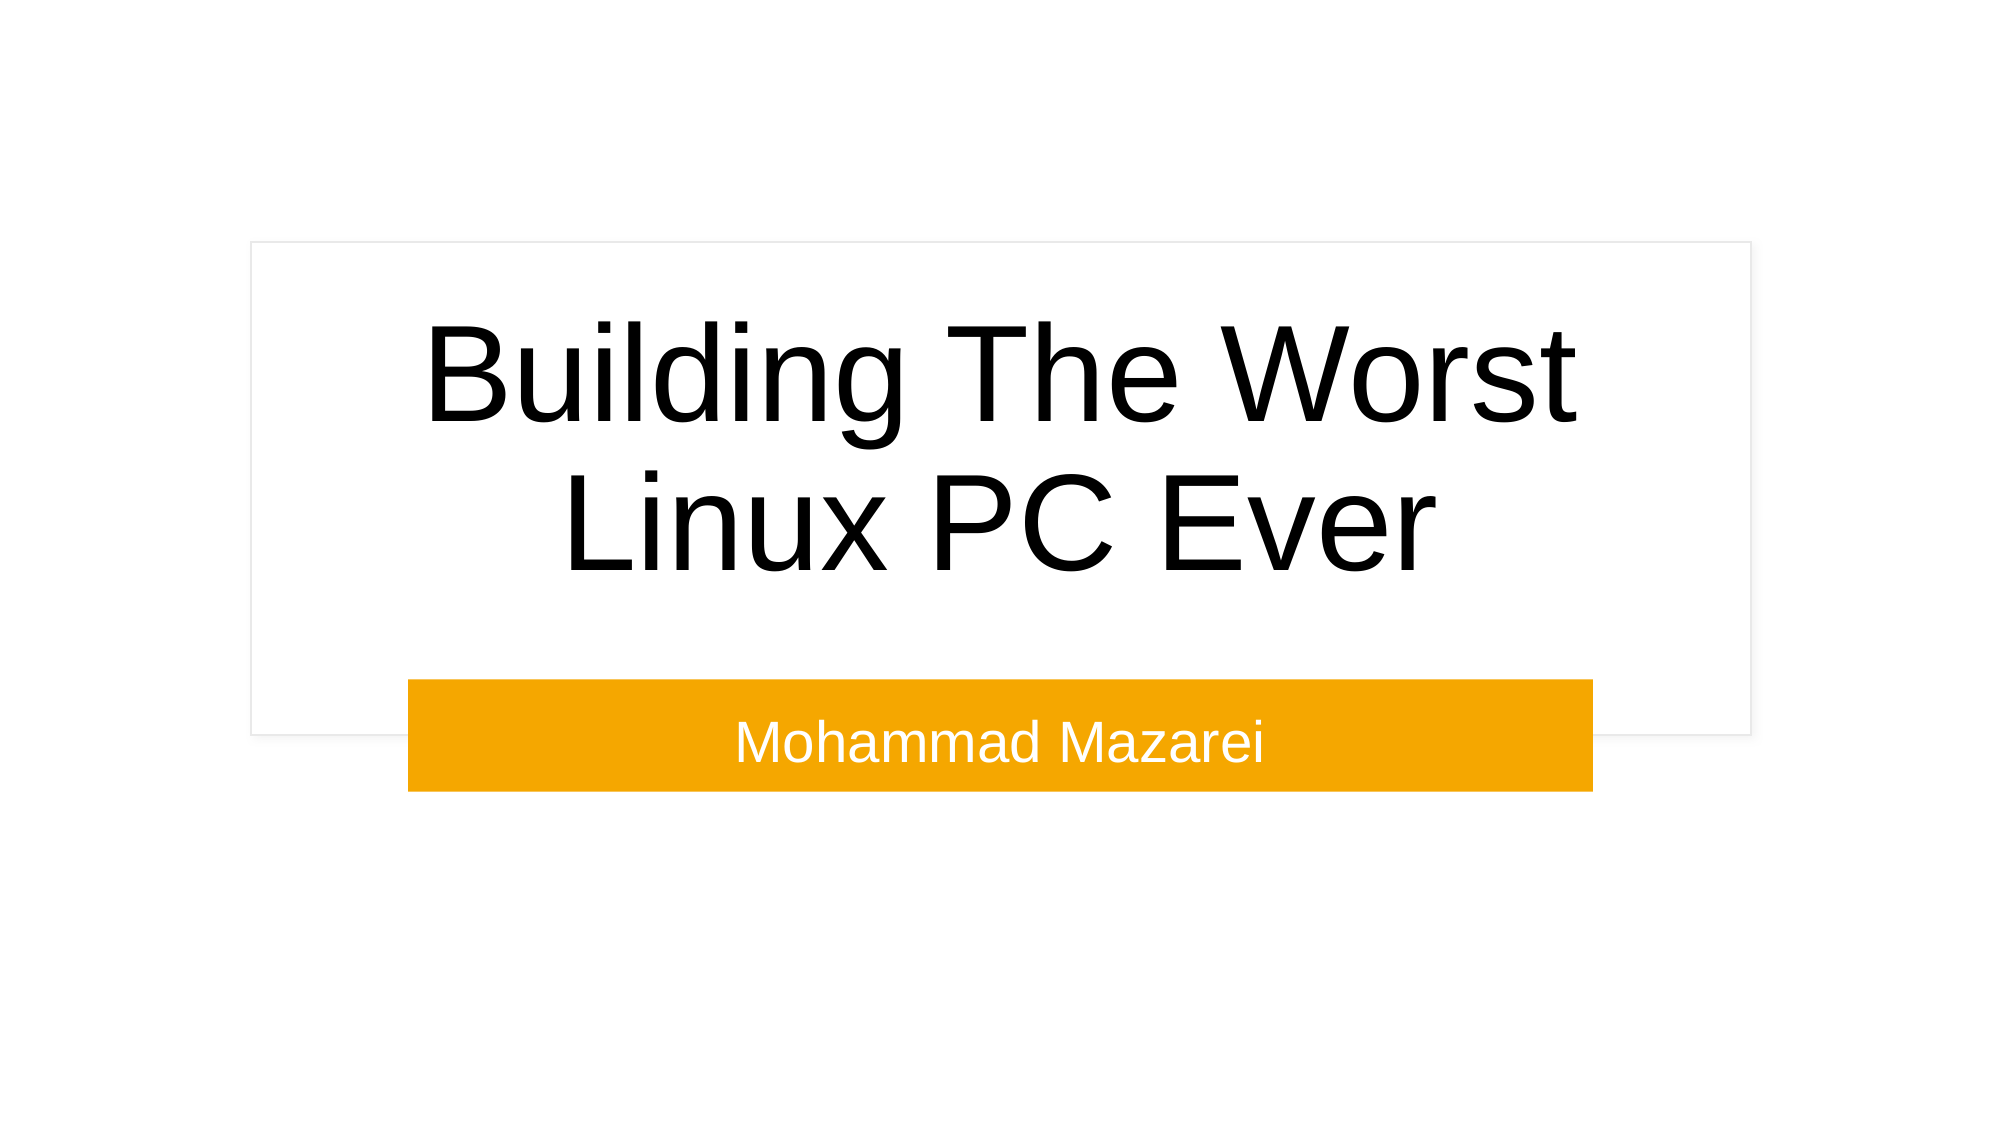

Building The Worst Linux PC Ever
Mohammad Mazarei